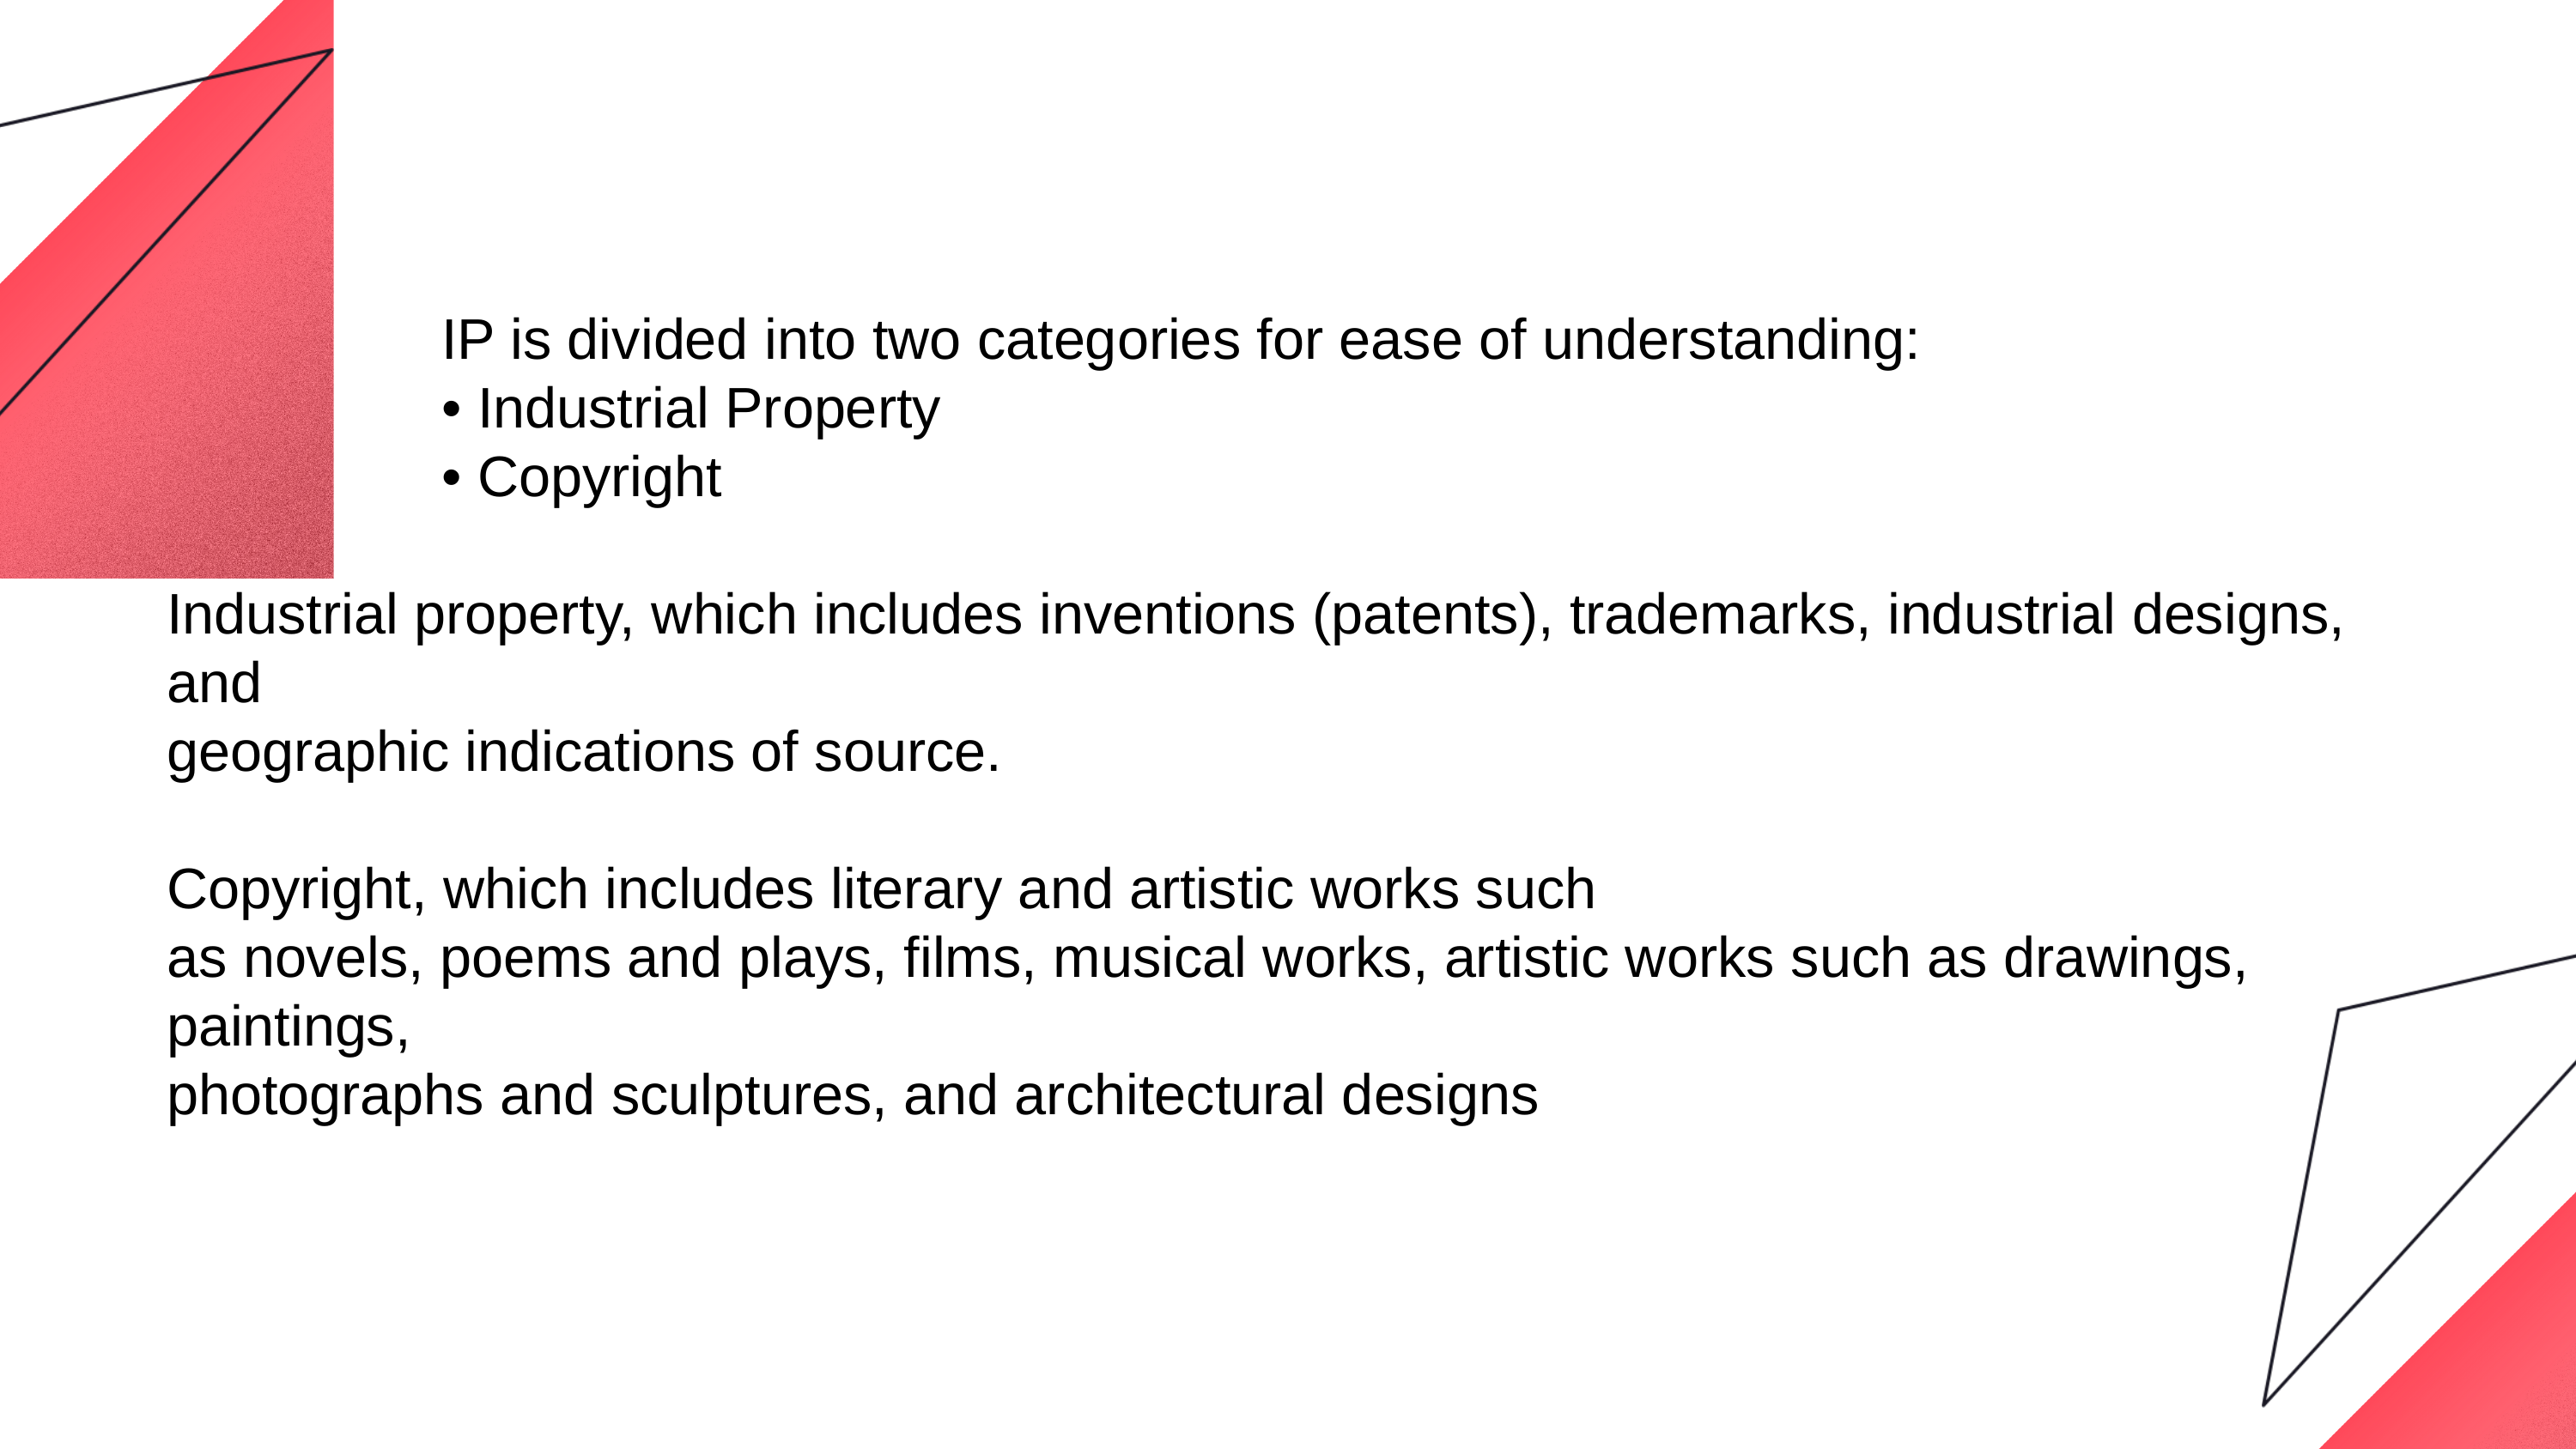

IP is divided into two categories for ease of understanding:
• Industrial Property
• Copyright
Industrial property, which includes inventions (patents), trademarks, industrial designs, and
geographic indications of source.

Copyright, which includes literary and artistic works such
as novels, poems and plays, films, musical works, artistic works such as drawings, paintings,
photographs and sculptures, and architectural designs